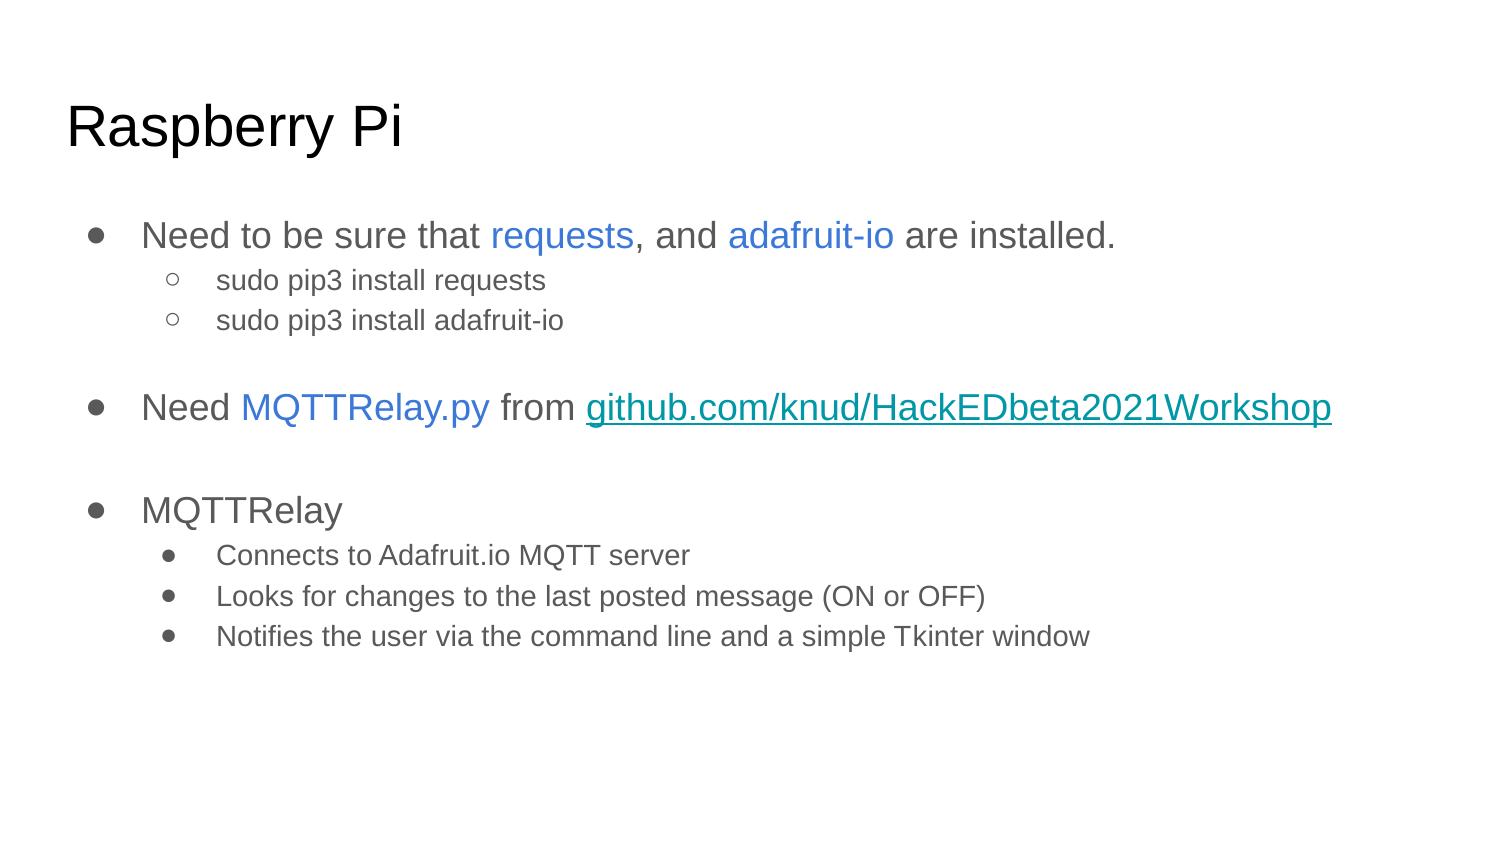

# Raspberry Pi
Need to be sure that requests, and adafruit-io are installed.
sudo pip3 install requests
sudo pip3 install adafruit-io
Need MQTTRelay.py from github.com/knud/HackEDbeta2021Workshop

MQTTRelay
Connects to Adafruit.io MQTT server
Looks for changes to the last posted message (ON or OFF)
Notifies the user via the command line and a simple Tkinter window